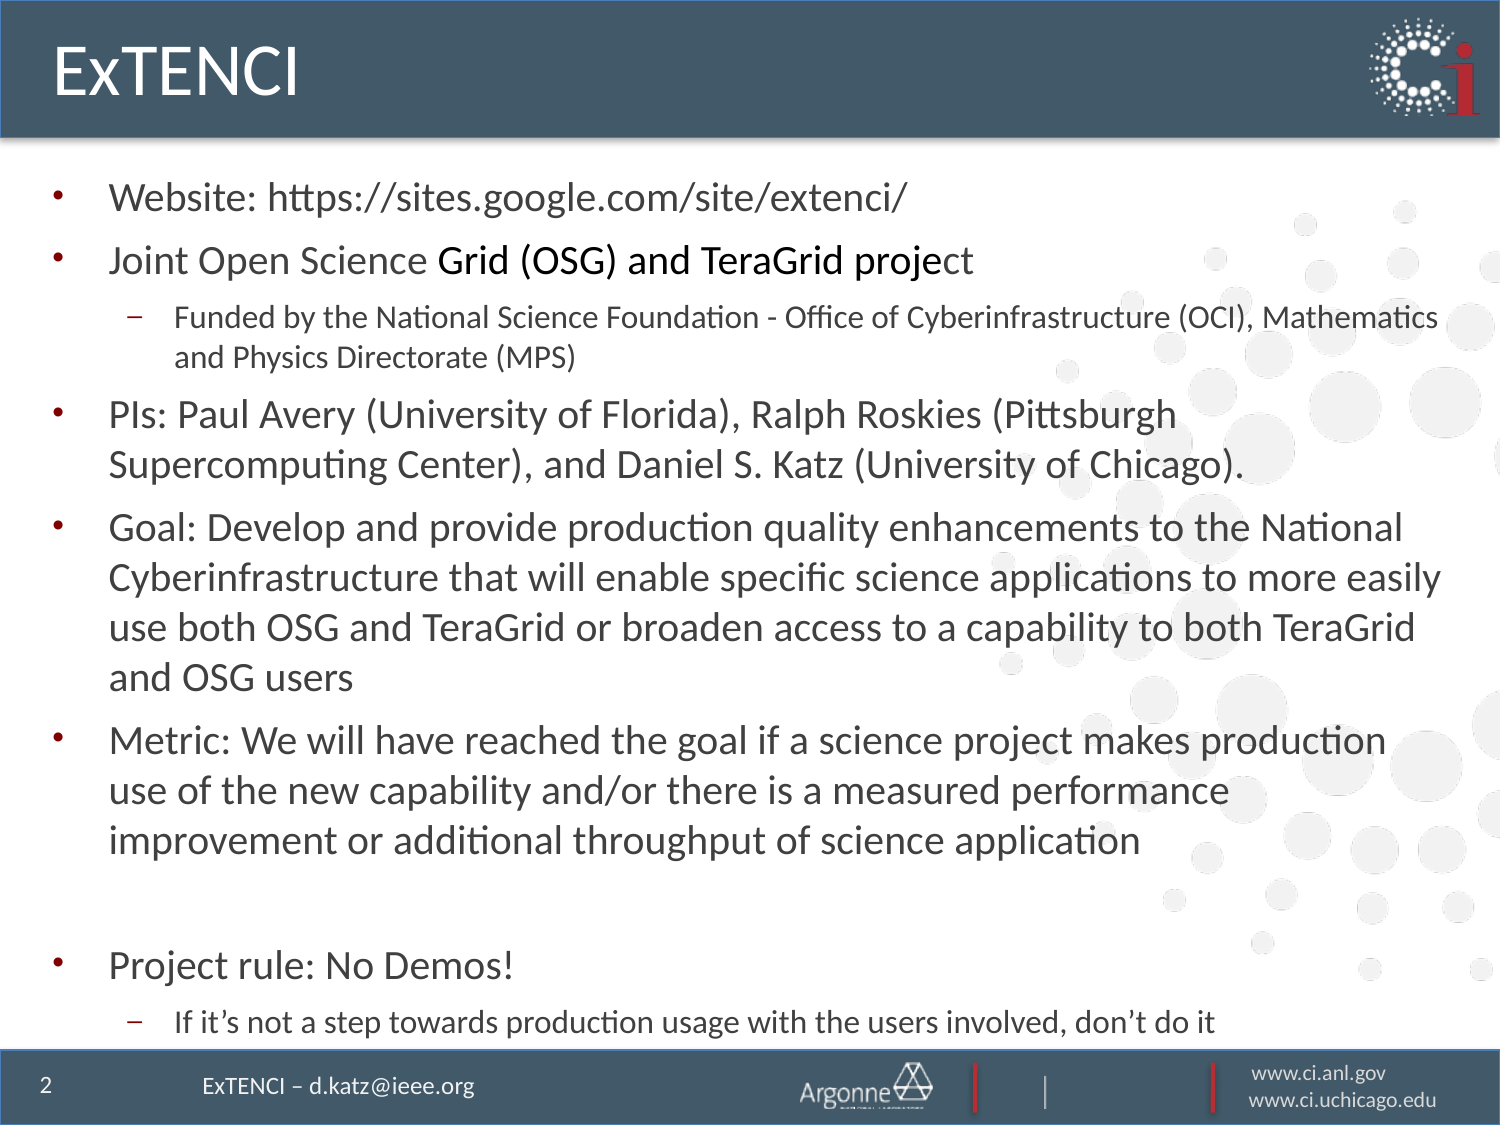

# ExTENCI
Website: https://sites.google.com/site/extenci/
Joint Open Science Grid (OSG) and TeraGrid project
Funded by the National Science Foundation - Office of Cyberinfrastructure (OCI), Mathematics  and Physics Directorate (MPS)
PIs: Paul Avery (University of Florida), Ralph Roskies (Pittsburgh Supercomputing Center), and Daniel S. Katz (University of Chicago).
Goal: Develop and provide production quality enhancements to the National Cyberinfrastructure that will enable specific science applications to more easily use both OSG and TeraGrid or broaden access to a capability to both TeraGrid and OSG users
Metric: We will have reached the goal if a science project makes production use of the new capability and/or there is a measured performance improvement or additional throughput of science application

Project rule: No Demos!
If it’s not a step towards production usage with the users involved, don’t do it